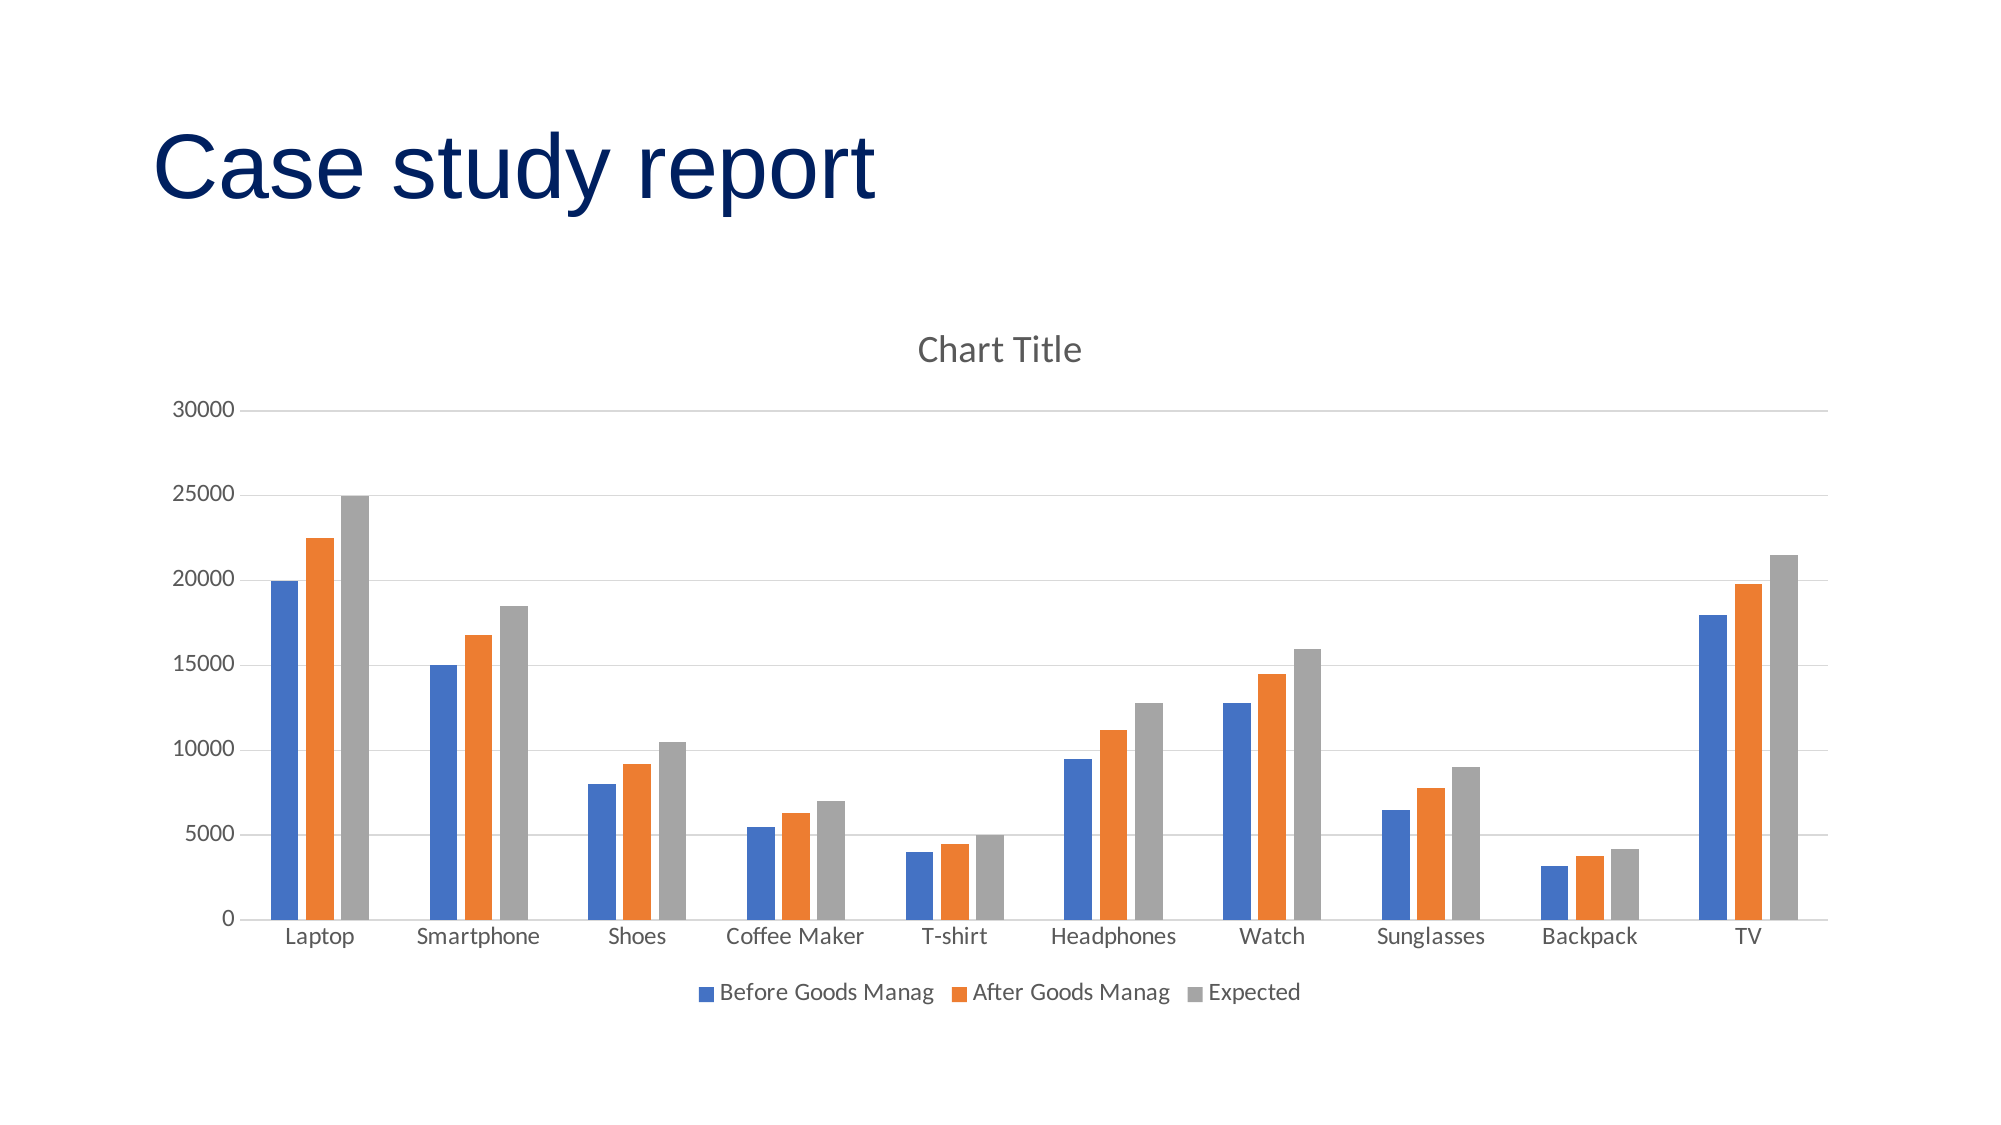

# Case study report

### Chart:

| Category | Before Goods Manag | After Goods Manag | Expected |
|---|---|---|---|
| Laptop | 20000.0 | 22500.0 | 25000.0 |
| Smartphone | 15000.0 | 16800.0 | 18500.0 |
| Shoes | 8000.0 | 9200.0 | 10500.0 |
| Coffee Maker | 5500.0 | 6300.0 | 7000.0 |
| T-shirt | 4000.0 | 4500.0 | 5000.0 |
| Headphones | 9500.0 | 11200.0 | 12800.0 |
| Watch | 12800.0 | 14500.0 | 16000.0 |
| Sunglasses | 6500.0 | 7800.0 | 9000.0 |
| Backpack | 3200.0 | 3800.0 | 4200.0 |
| TV | 18000.0 | 19800.0 | 21500.0 |